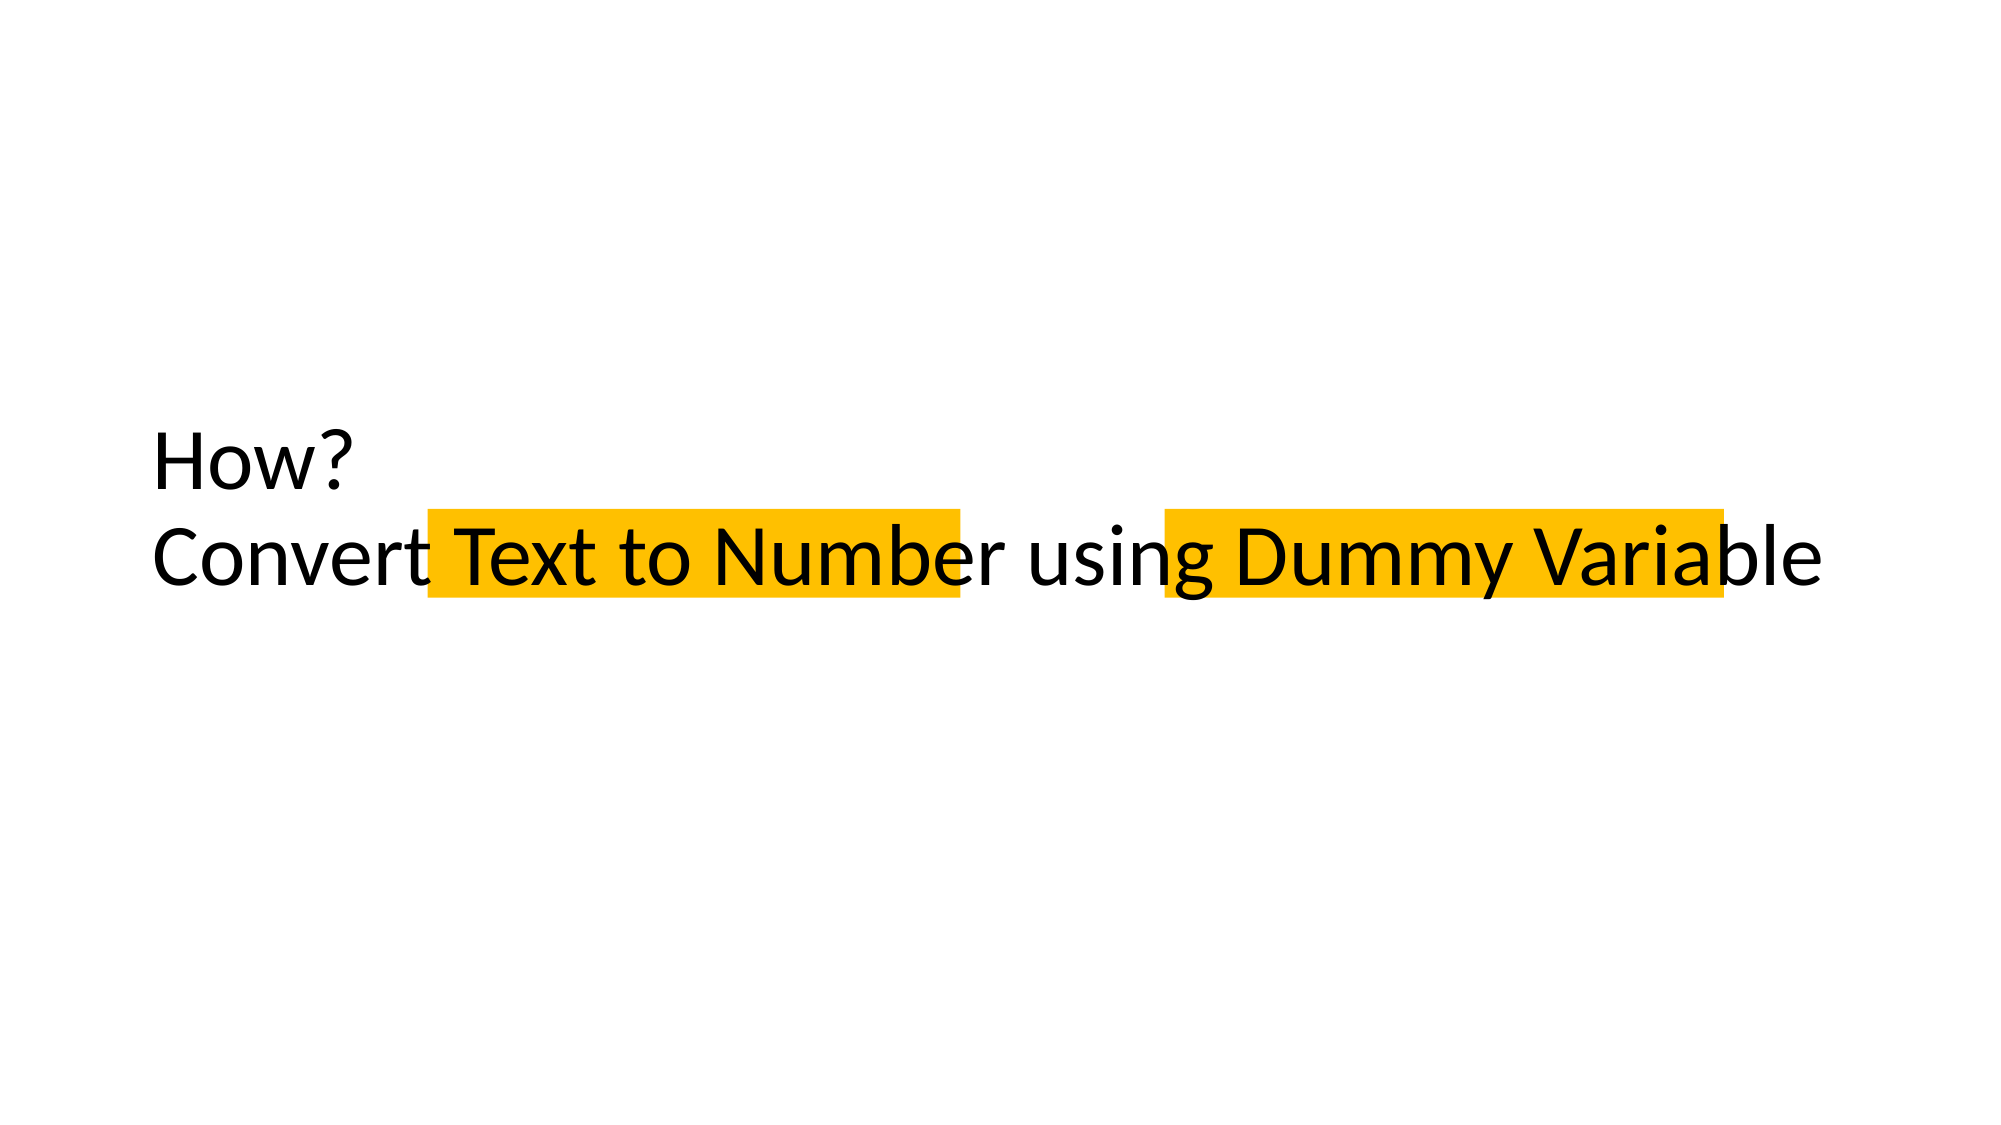

# How? Convert Text to Number using Dummy Variable